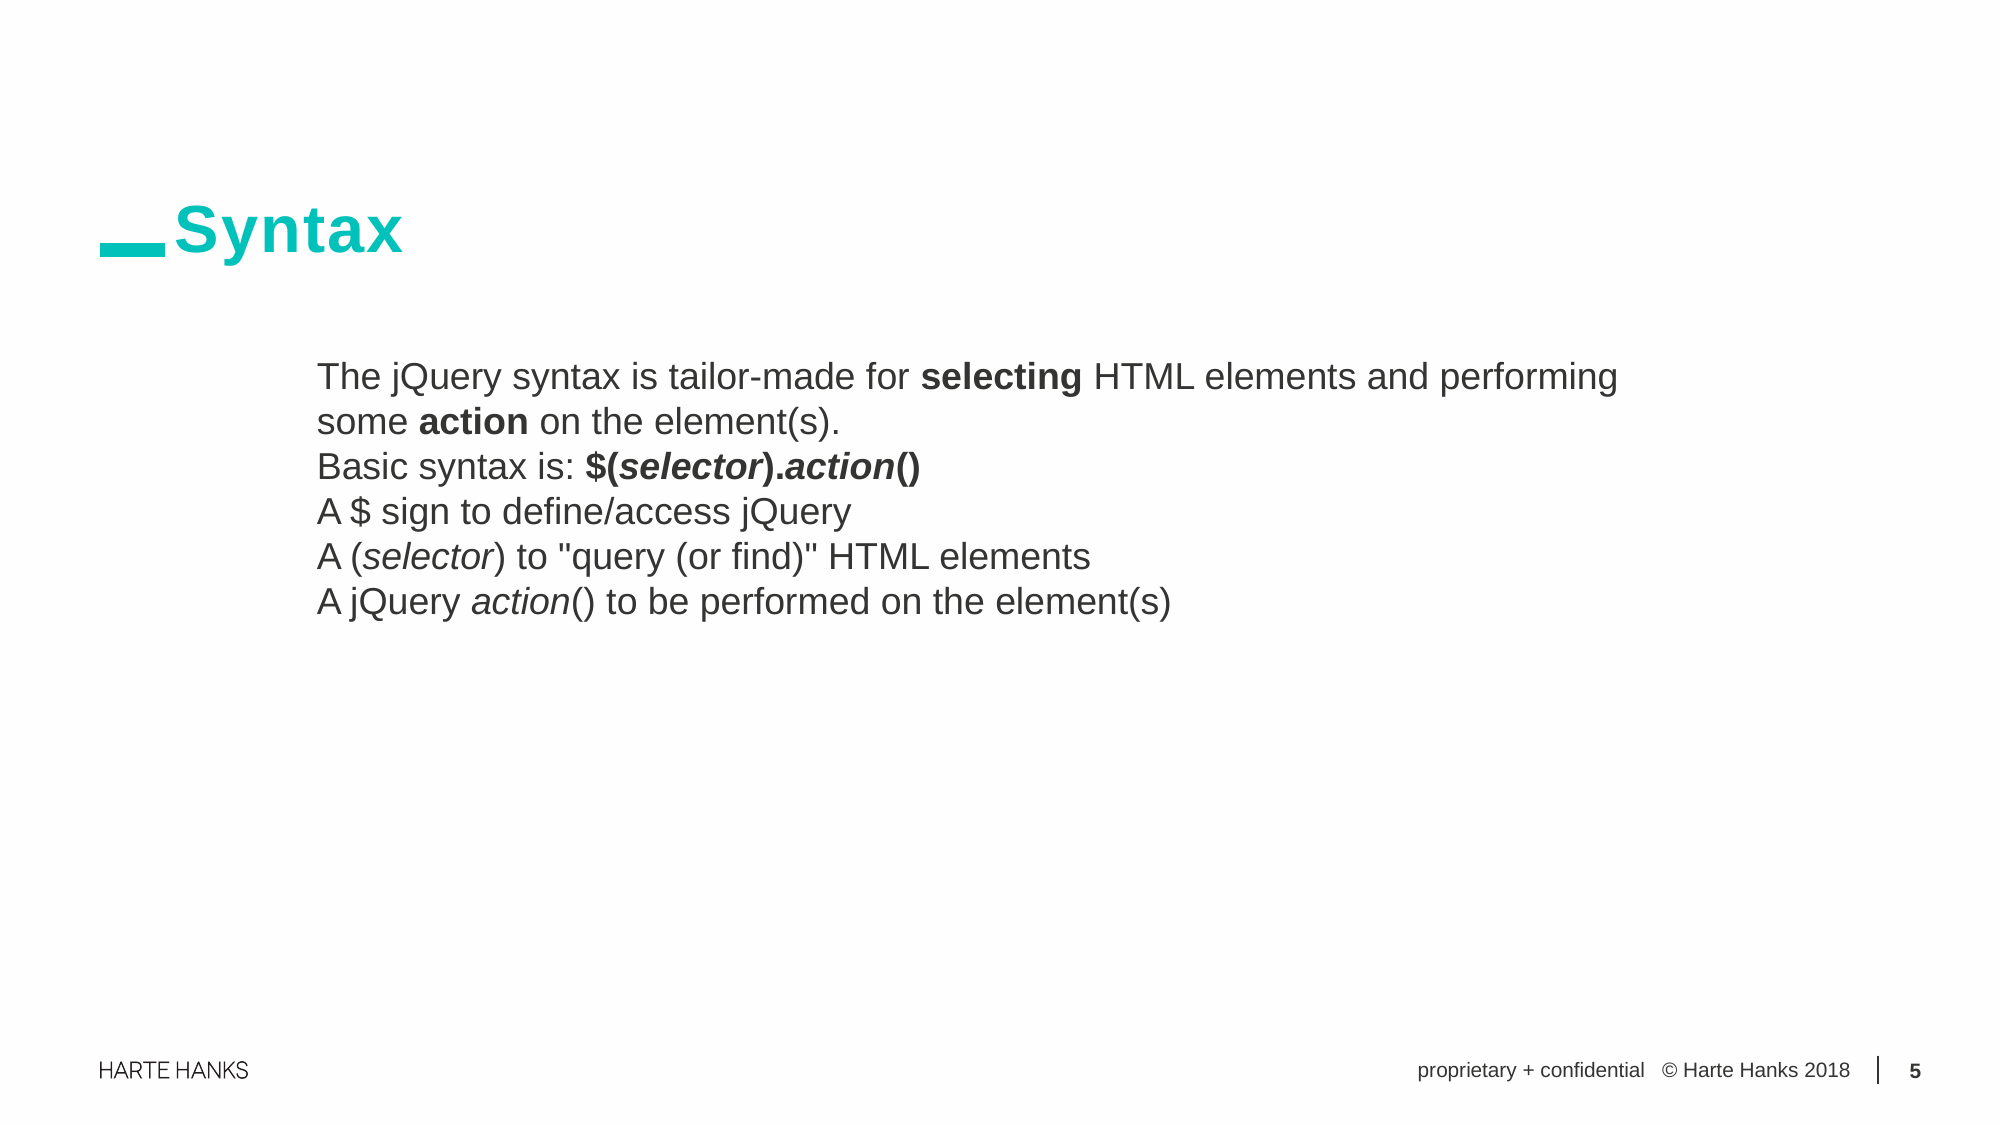

Syntax
The jQuery syntax is tailor-made for selecting HTML elements and performing some action on the element(s).
Basic syntax is: $(selector).action()
A $ sign to define/access jQuery
A (selector) to "query (or find)" HTML elements
A jQuery action() to be performed on the element(s)